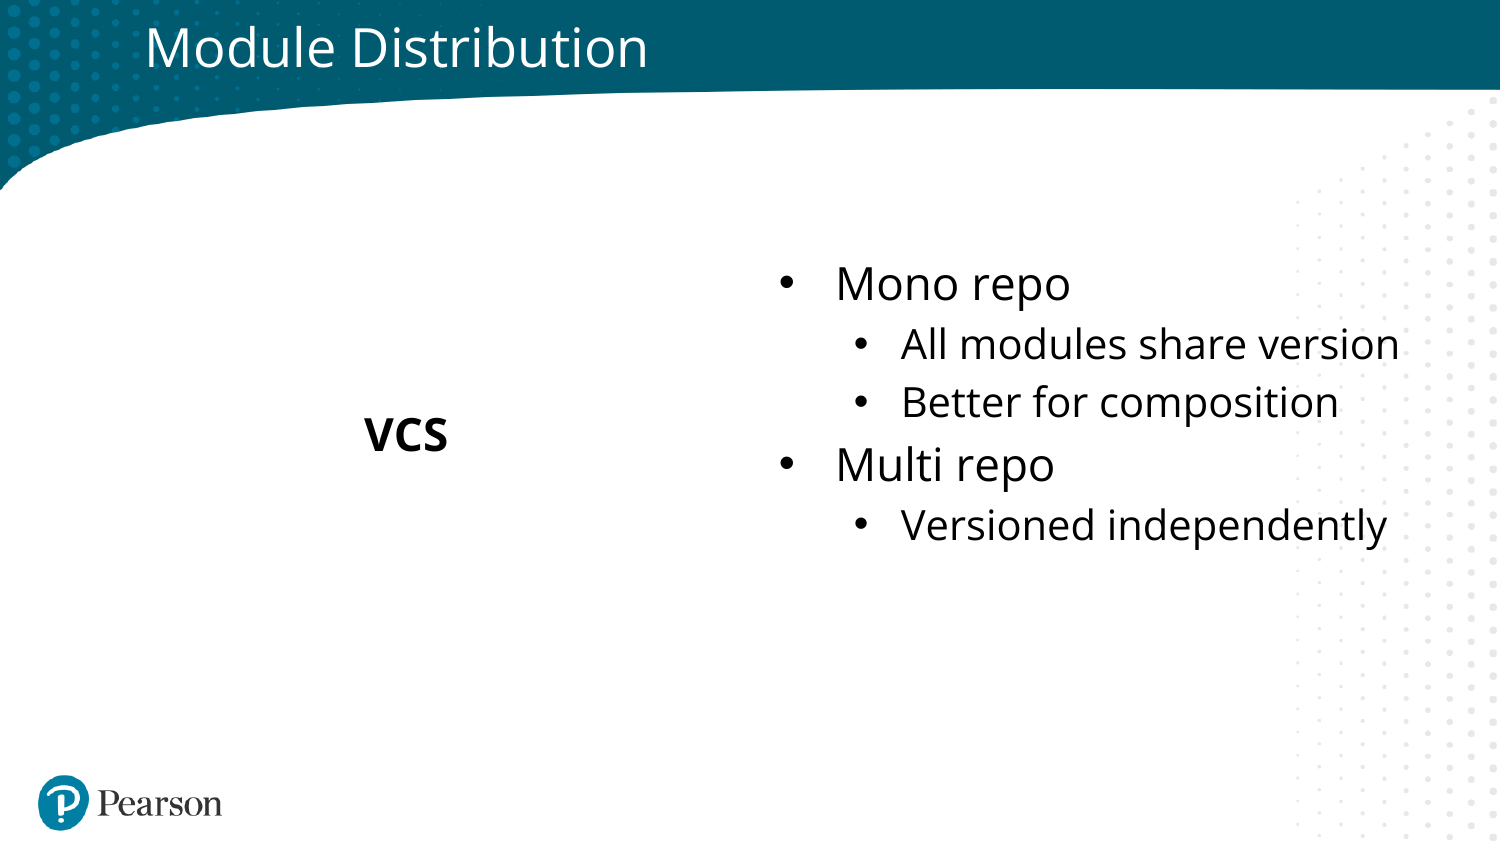

# Module Distribution
VCS
Mono repo
All modules share version
Better for composition
Multi repo
Versioned independently